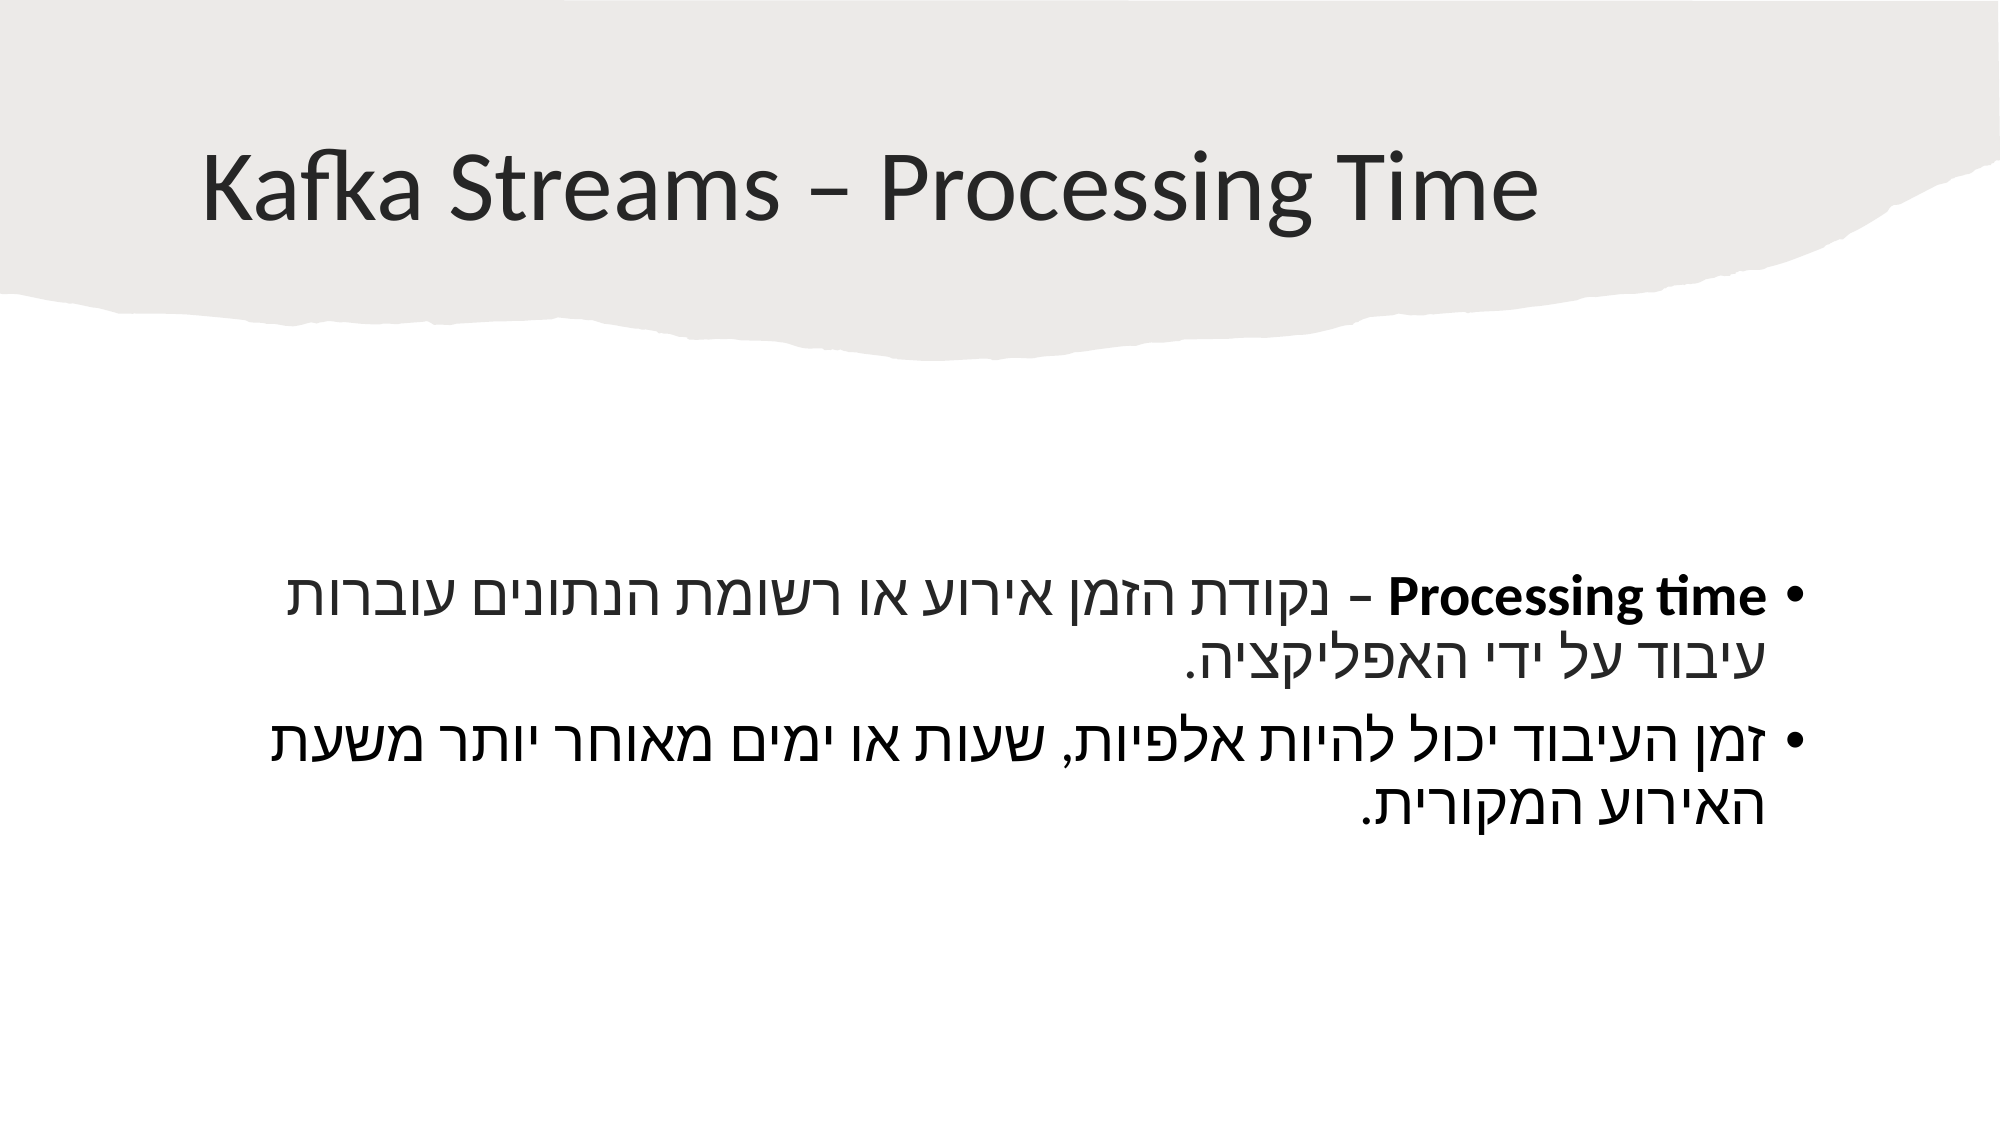

# Kafka Streams – Processing Time
Processing time – נקודת הזמן אירוע או רשומת הנתונים עוברות עיבוד על ידי האפליקציה.
זמן העיבוד יכול להיות אלפיות, שעות או ימים מאוחר יותר משעת האירוע המקורית.